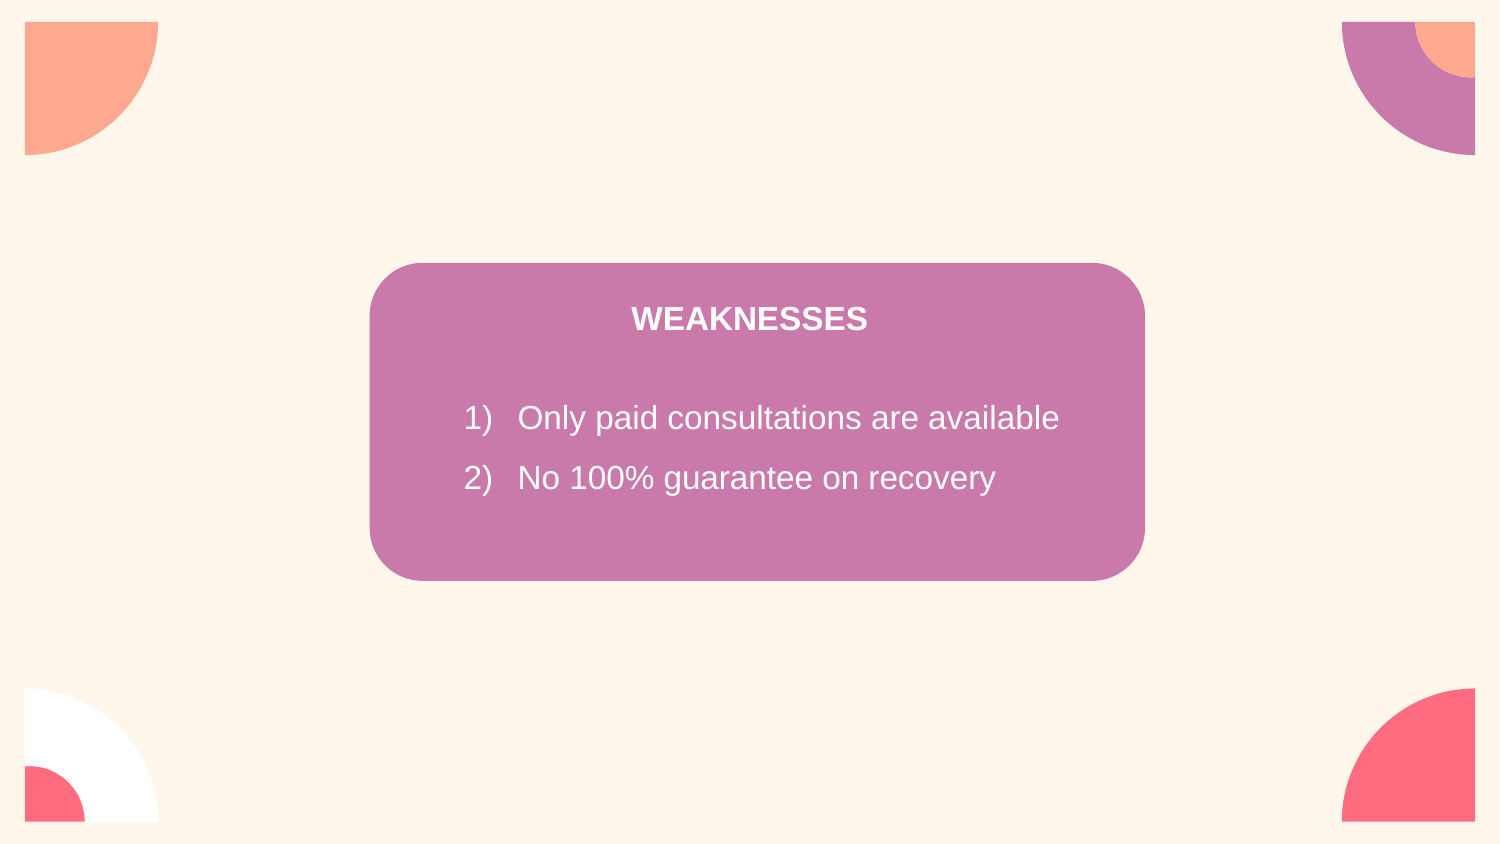

WEAKNESSES
Only paid consultations are available
No 100% guarantee on recovery